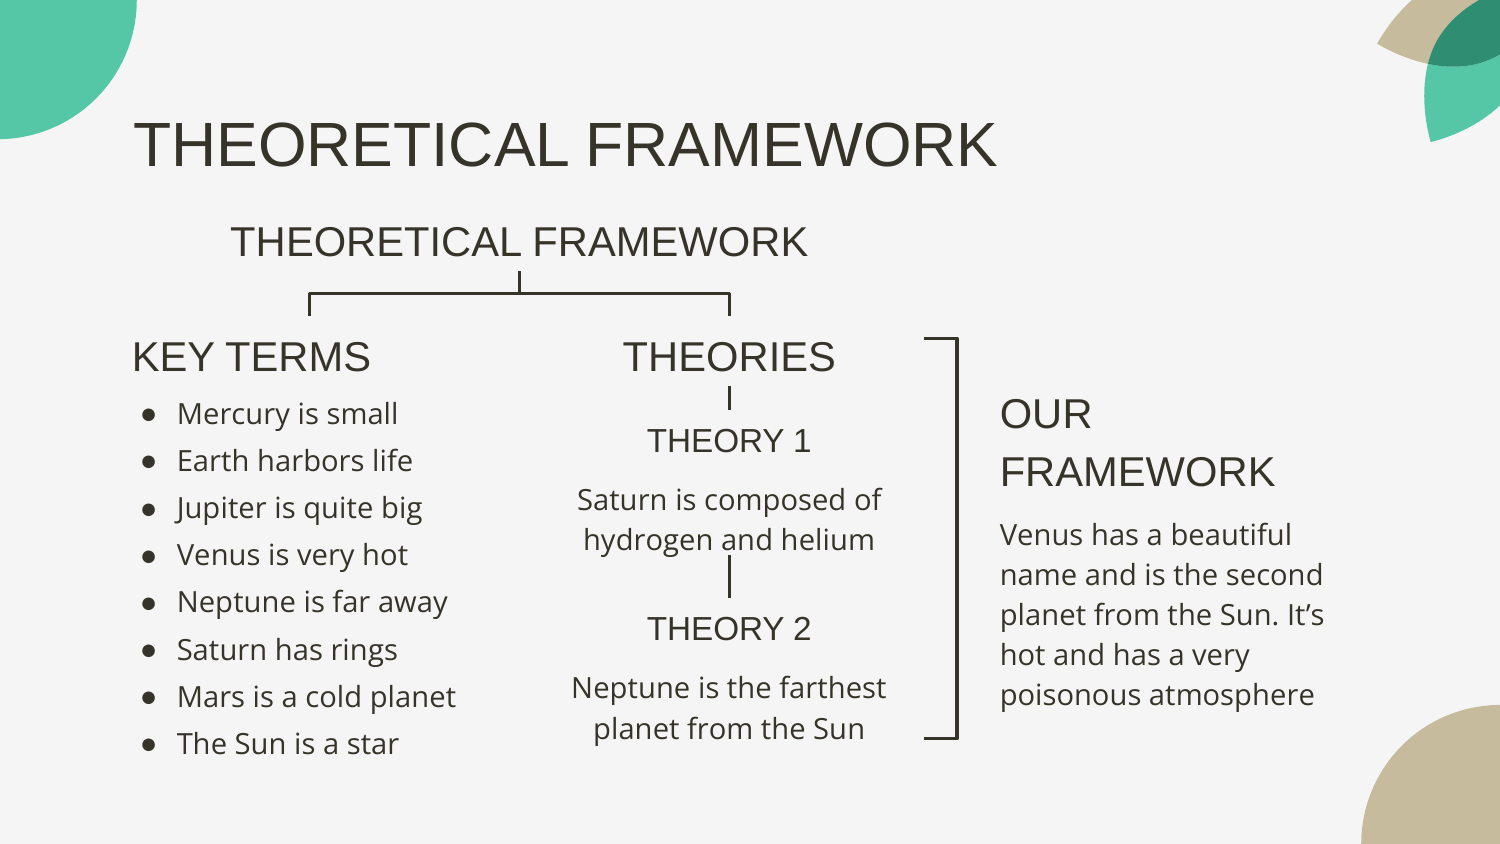

# THEORETICAL FRAMEWORK
THEORETICAL FRAMEWORK
KEY TERMS
THEORIES

Mercury is small
Earth harbors life
Jupiter is quite big
Venus is very hot
Neptune is far away
Saturn has rings
Mars is a cold planet
The Sun is a star
OUR FRAMEWORK
THEORY 1
Saturn is composed of hydrogen and helium
Venus has a beautiful name and is the second planet from the Sun. It’s hot and has a very poisonous atmosphere
THEORY 2
Neptune is the farthest planet from the Sun